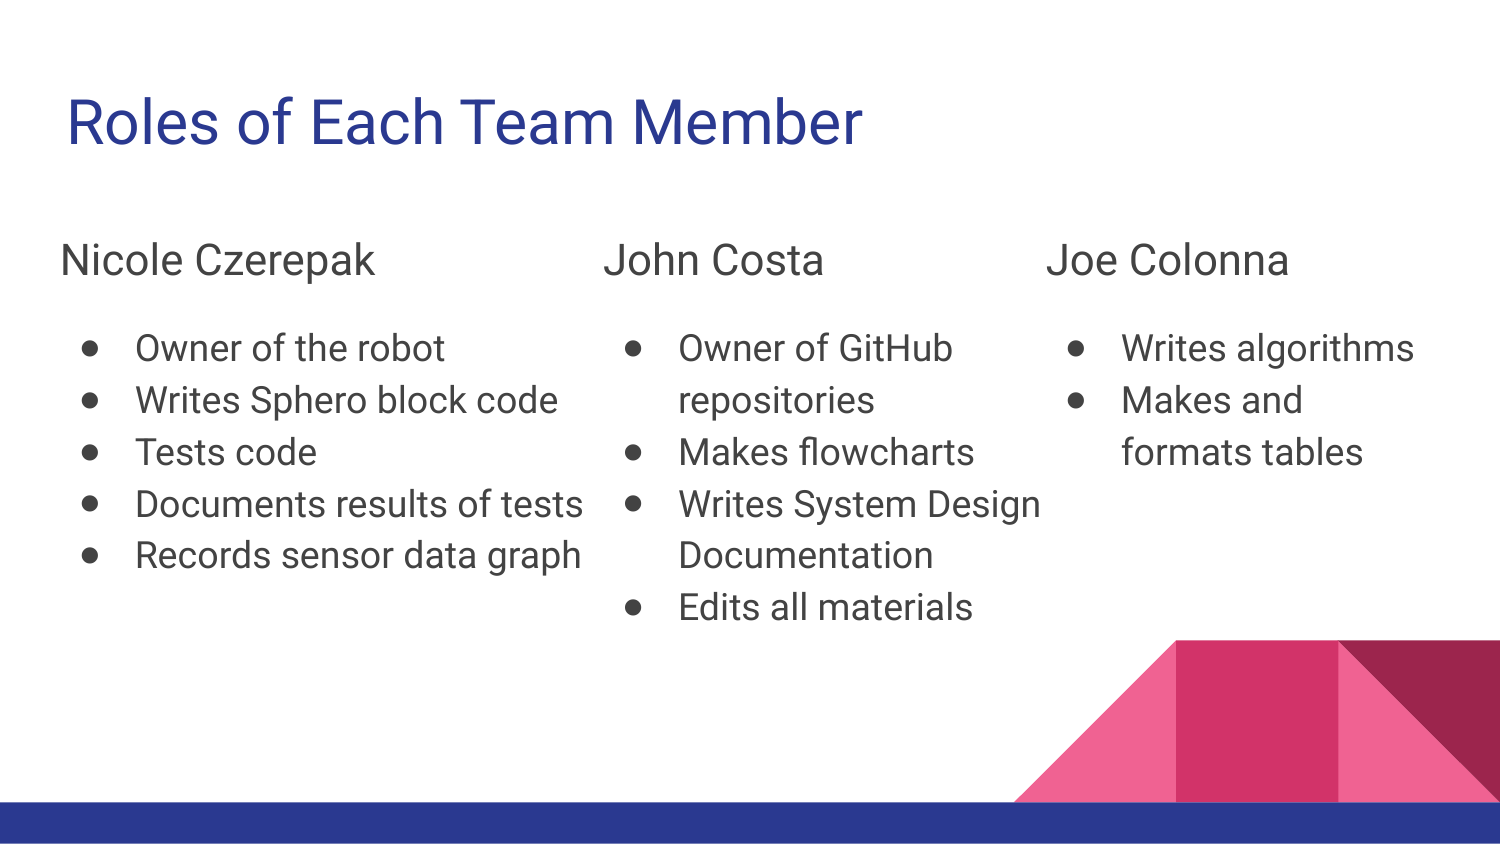

# Roles of Each Team Member
Nicole Czerepak
Owner of the robot
Writes Sphero block code
Tests code
Documents results of tests
Records sensor data graph
John Costa
Owner of GitHub repositories
Makes flowcharts
Writes System Design Documentation
Edits all materials
Joe Colonna
Writes algorithms
Makes and formats tables